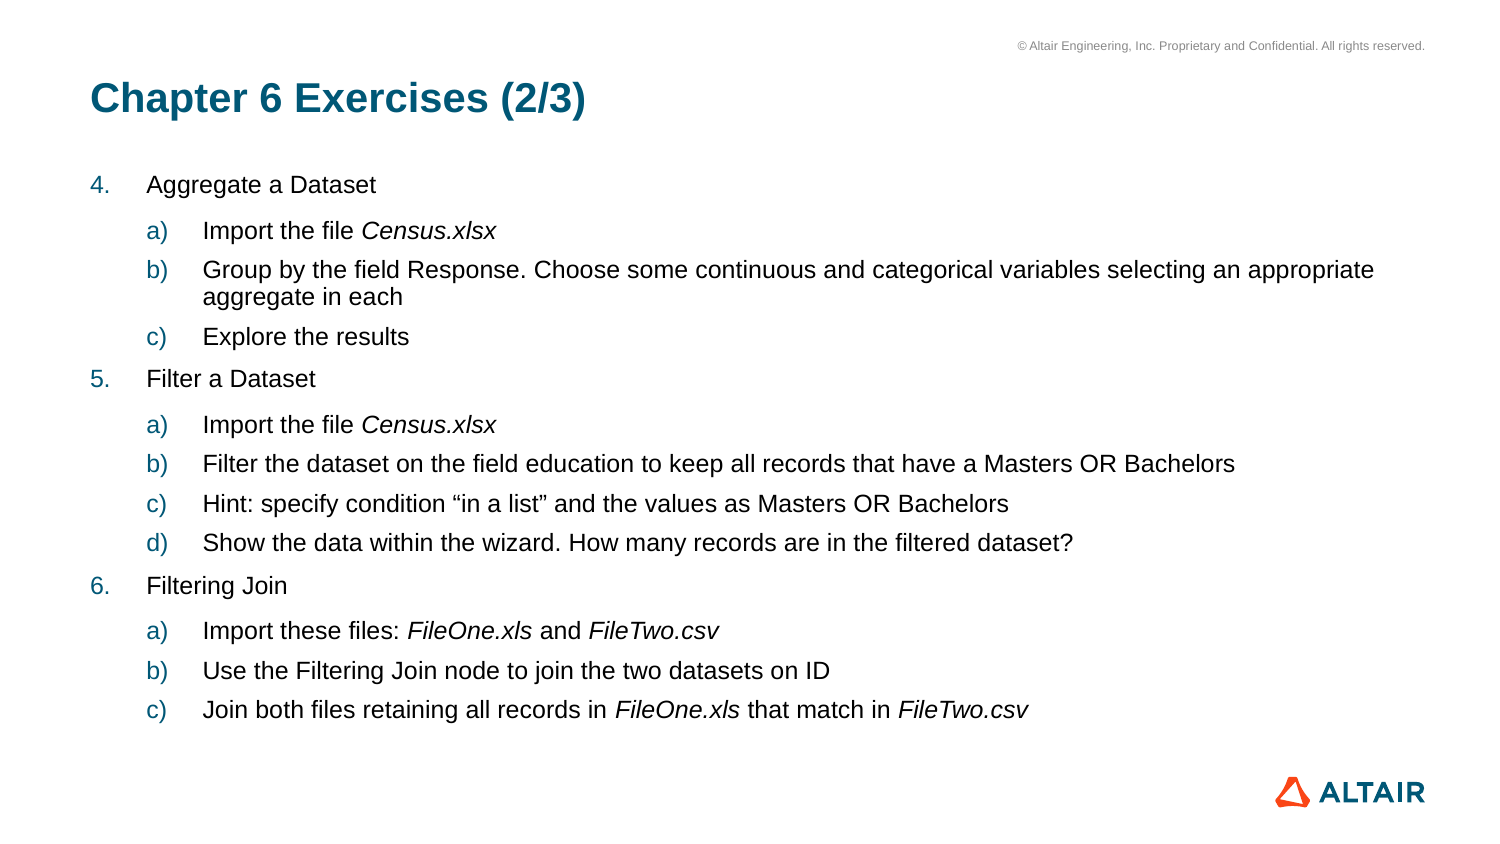

# Chapter 6 Exercises (2/3)
Aggregate a Dataset
Import the file Census.xlsx
Group by the field Response. Choose some continuous and categorical variables selecting an appropriate aggregate in each
Explore the results
Filter a Dataset
Import the file Census.xlsx
Filter the dataset on the field education to keep all records that have a Masters OR Bachelors
Hint: specify condition “in a list” and the values as Masters OR Bachelors
Show the data within the wizard. How many records are in the filtered dataset?
Filtering Join
Import these files: FileOne.xls and FileTwo.csv
Use the Filtering Join node to join the two datasets on ID
Join both files retaining all records in FileOne.xls that match in FileTwo.csv